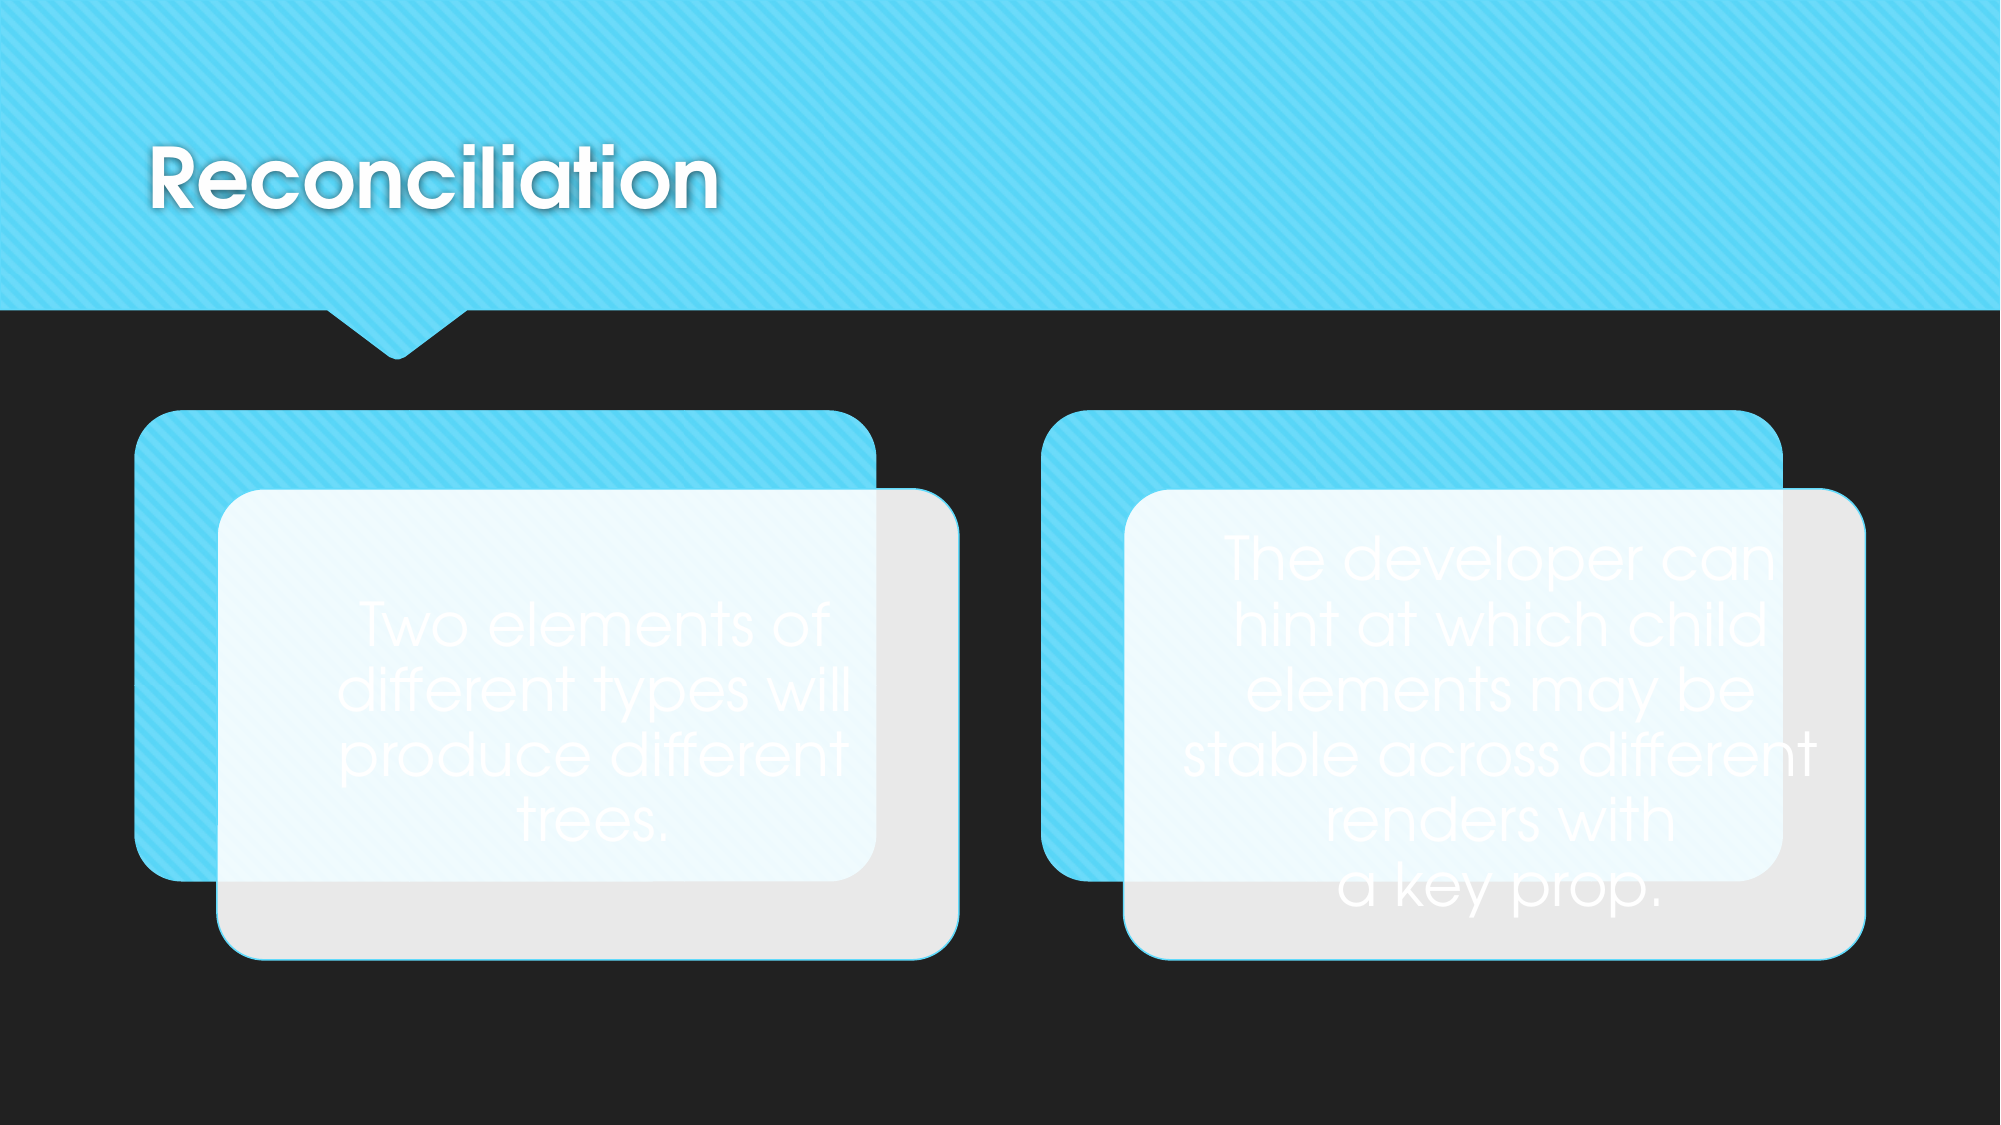

# Reconciliation
Two elements of different types will produce different trees.
The developer can hint at which child elements may be stable across different renders with a key prop.